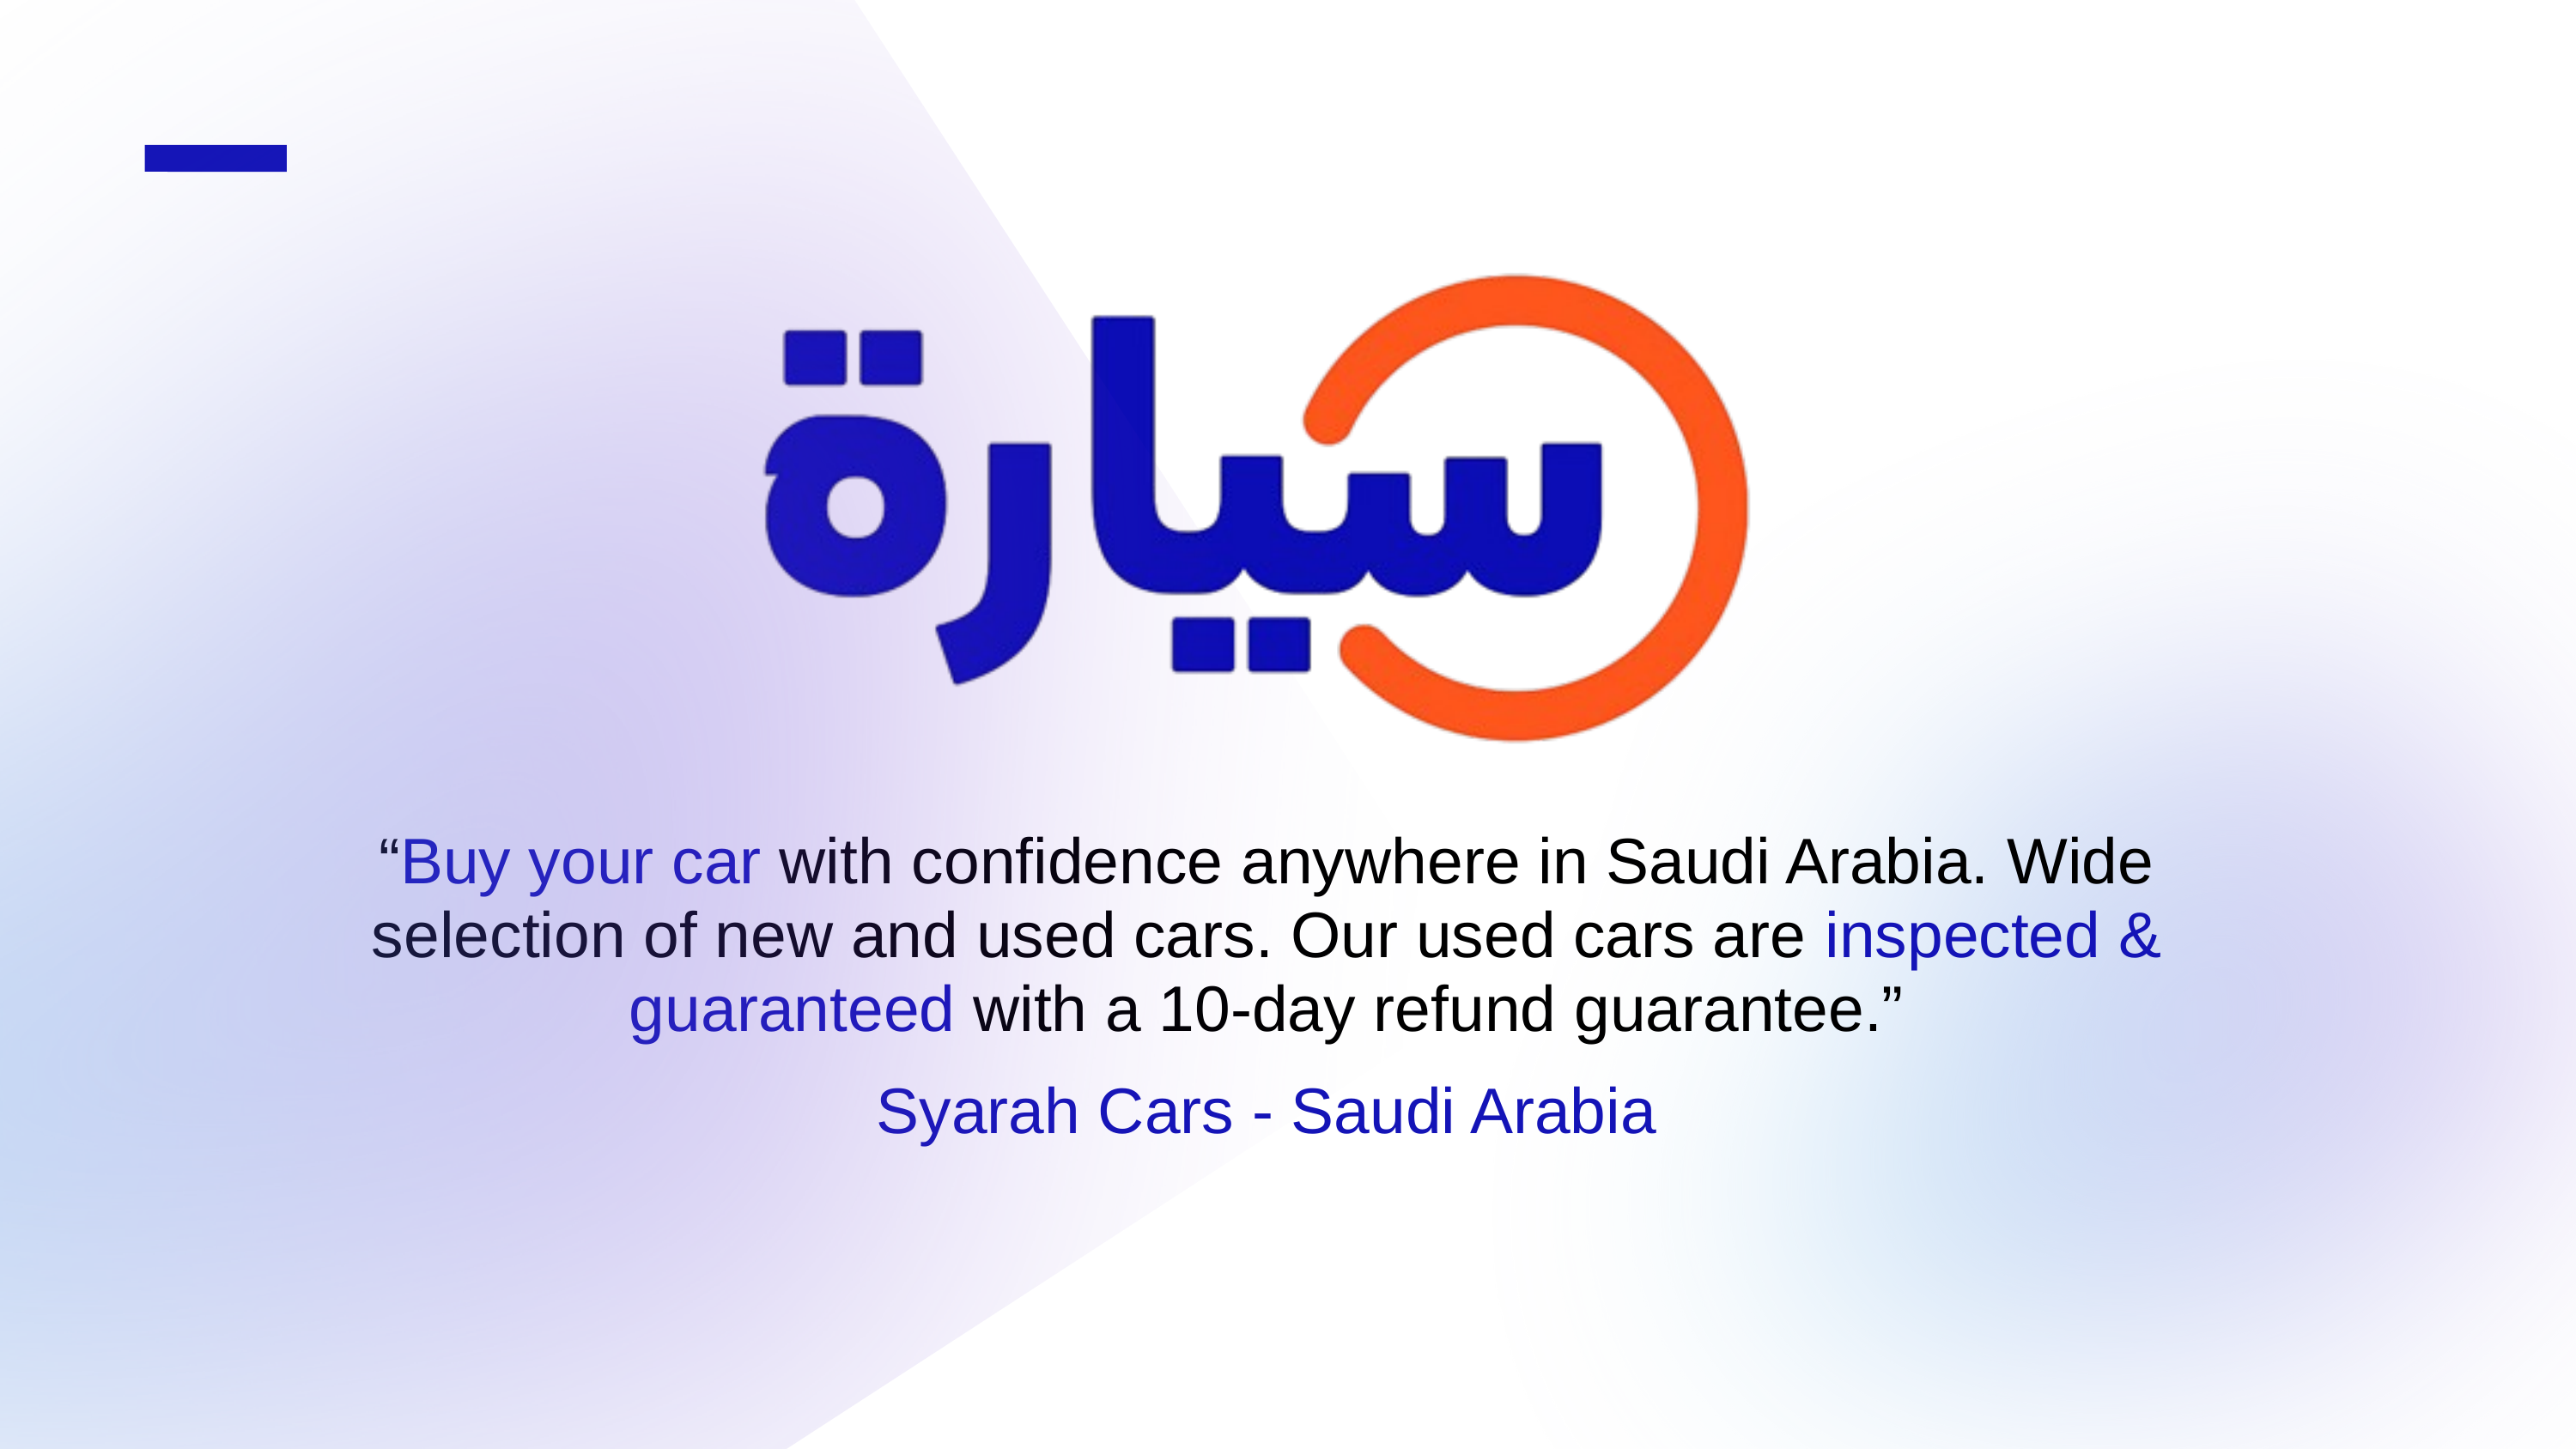

“Buy your car with confidence anywhere in Saudi Arabia. Wide selection of new and used cars. Our used cars are inspected & guaranteed with a 10-day refund guarantee.”
Syarah Cars - Saudi Arabia